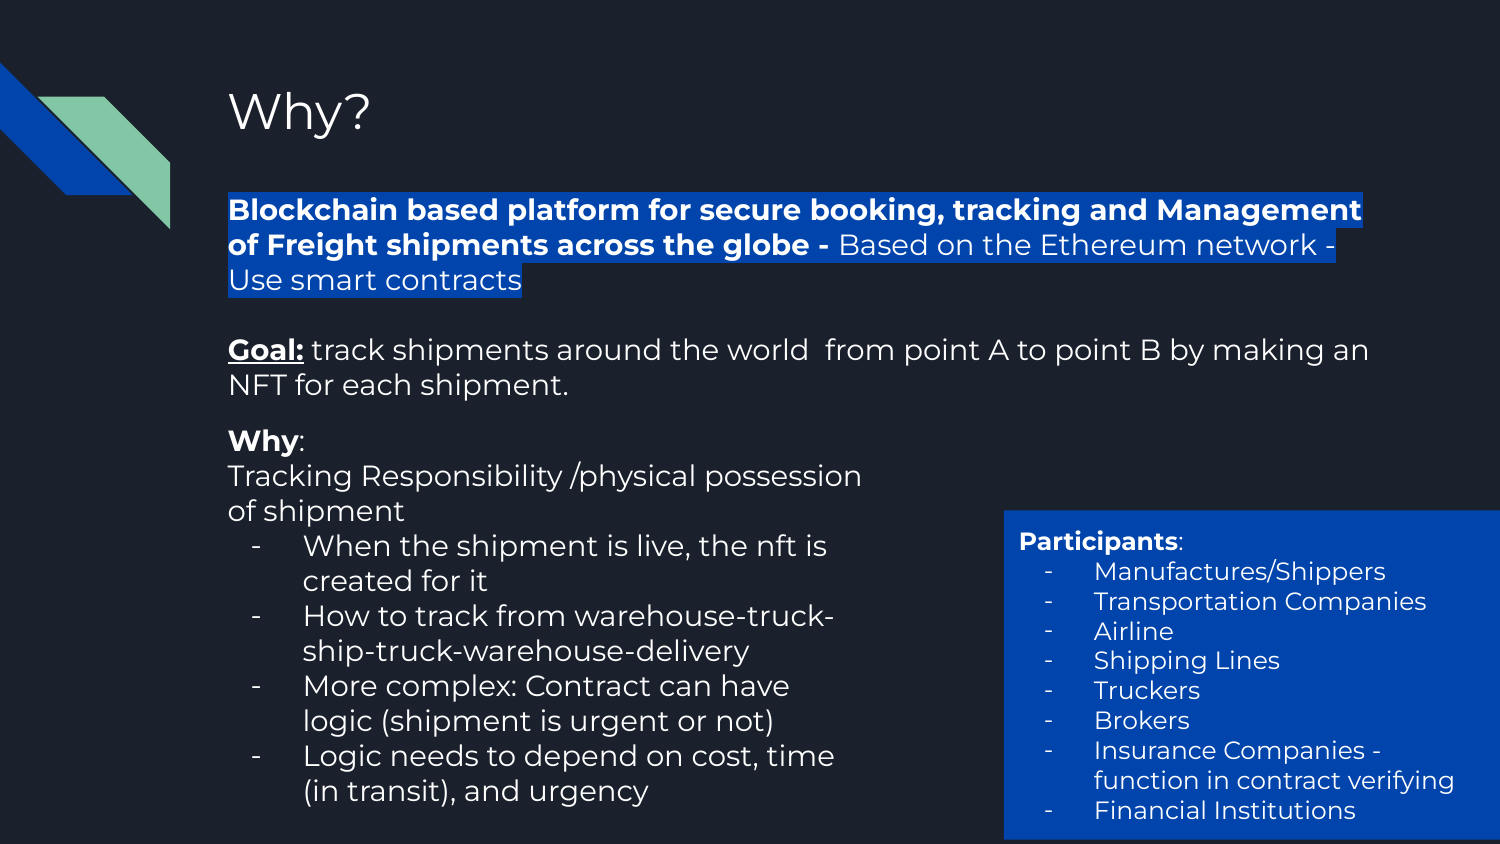

# Why?
Blockchain based platform for secure booking, tracking and Management of Freight shipments across the globe - Based on the Ethereum network - Use smart contracts

Goal: track shipments around the world  from point A to point B by making an NFT for each shipment.

Why:
Tracking Responsibility /physical possession of shipment
When the shipment is live, the nft is created for it
How to track from warehouse-truck-ship-truck-warehouse-delivery
More complex: Contract can have logic (shipment is urgent or not)
Logic needs to depend on cost, time (in transit), and urgency
Participants:
Manufactures/Shippers
Transportation Companies
Airline
Shipping Lines
Truckers
Brokers
Insurance Companies - function in contract verifying
Financial Institutions